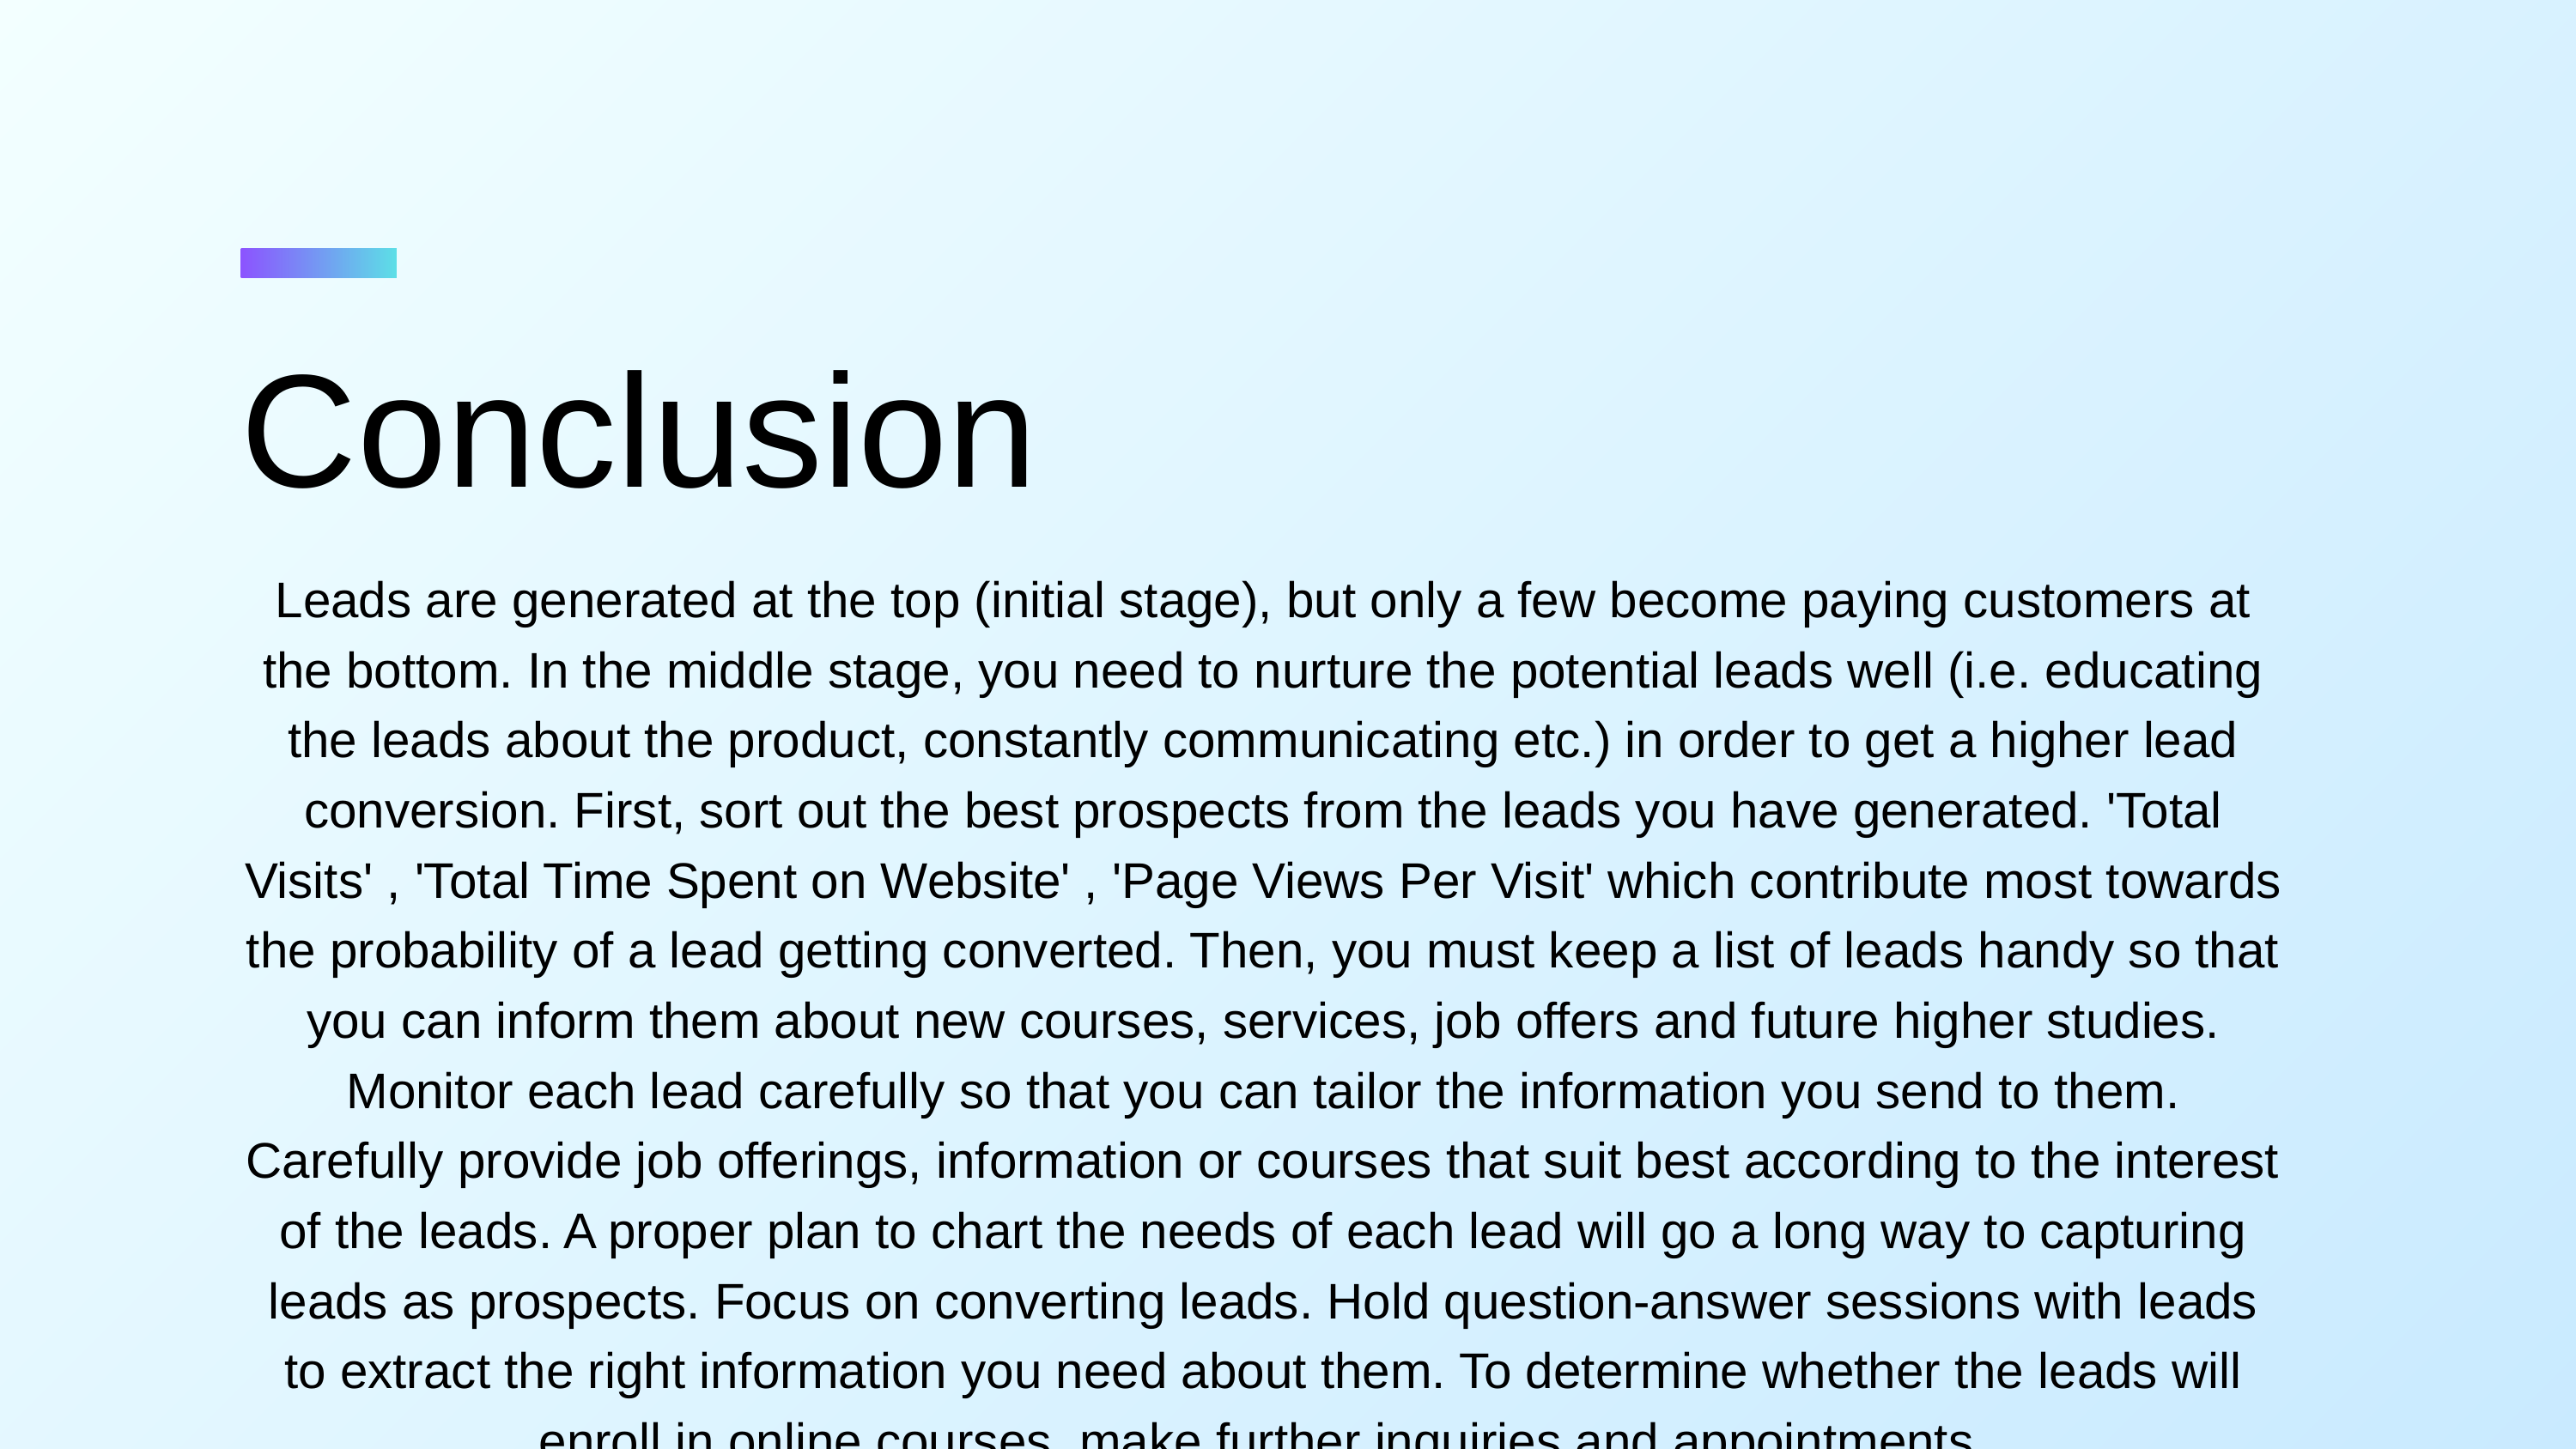

Conclusion
Leads are generated at the top (initial stage), but only a few become paying customers at the bottom. In the middle stage, you need to nurture the potential leads well (i.e. educating the leads about the product, constantly communicating etc.) in order to get a higher lead conversion. First, sort out the best prospects from the leads you have generated. 'Total Visits' , 'Total Time Spent on Website' , 'Page Views Per Visit' which contribute most towards the probability of a lead getting converted. Then, you must keep a list of leads handy so that you can inform them about new courses, services, job offers and future higher studies. Monitor each lead carefully so that you can tailor the information you send to them. Carefully provide job offerings, information or courses that suit best according to the interest of the leads. A proper plan to chart the needs of each lead will go a long way to capturing leads as prospects. Focus on converting leads. Hold question-answer sessions with leads to extract the right information you need about them. To determine whether the leads will enroll in online courses, make further inquiries and appointments.